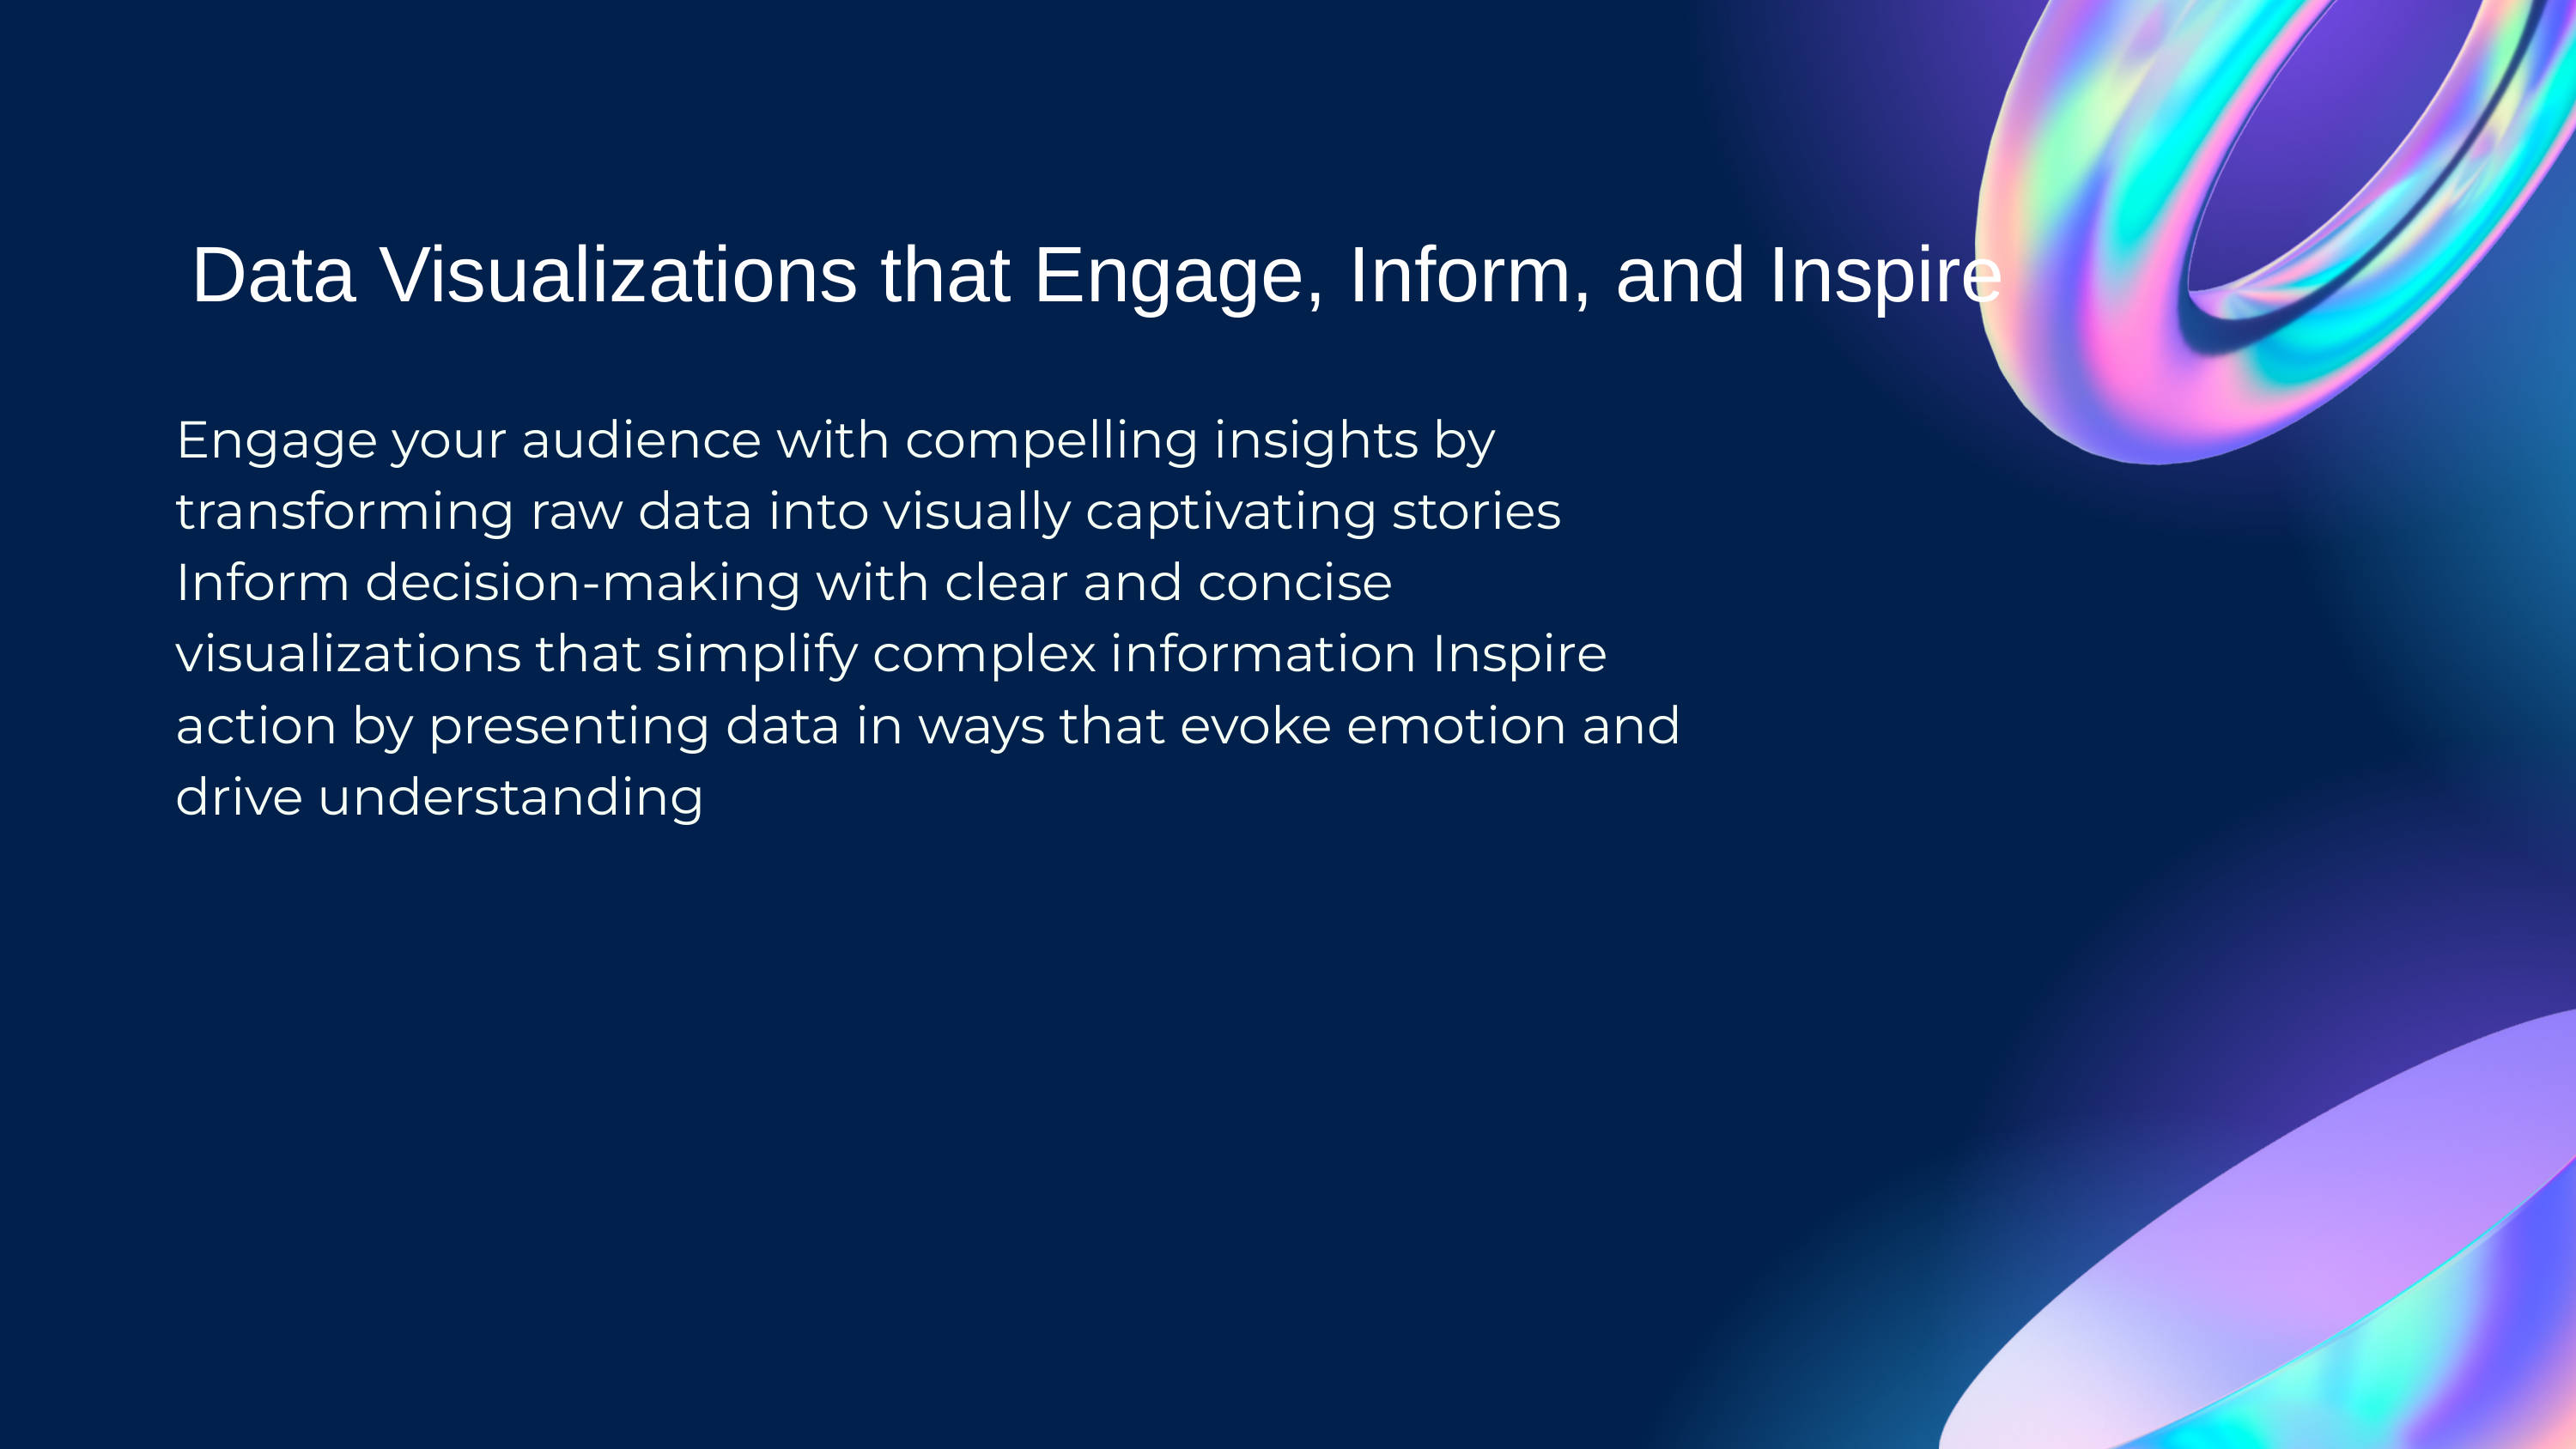

Data Visualizations that Engage, Inform, and Inspire
Engage your audience with compelling insights by transforming raw data into visually captivating stories Inform decision-making with clear and concise visualizations that simplify complex information Inspire action by presenting data in ways that evoke emotion and drive understanding